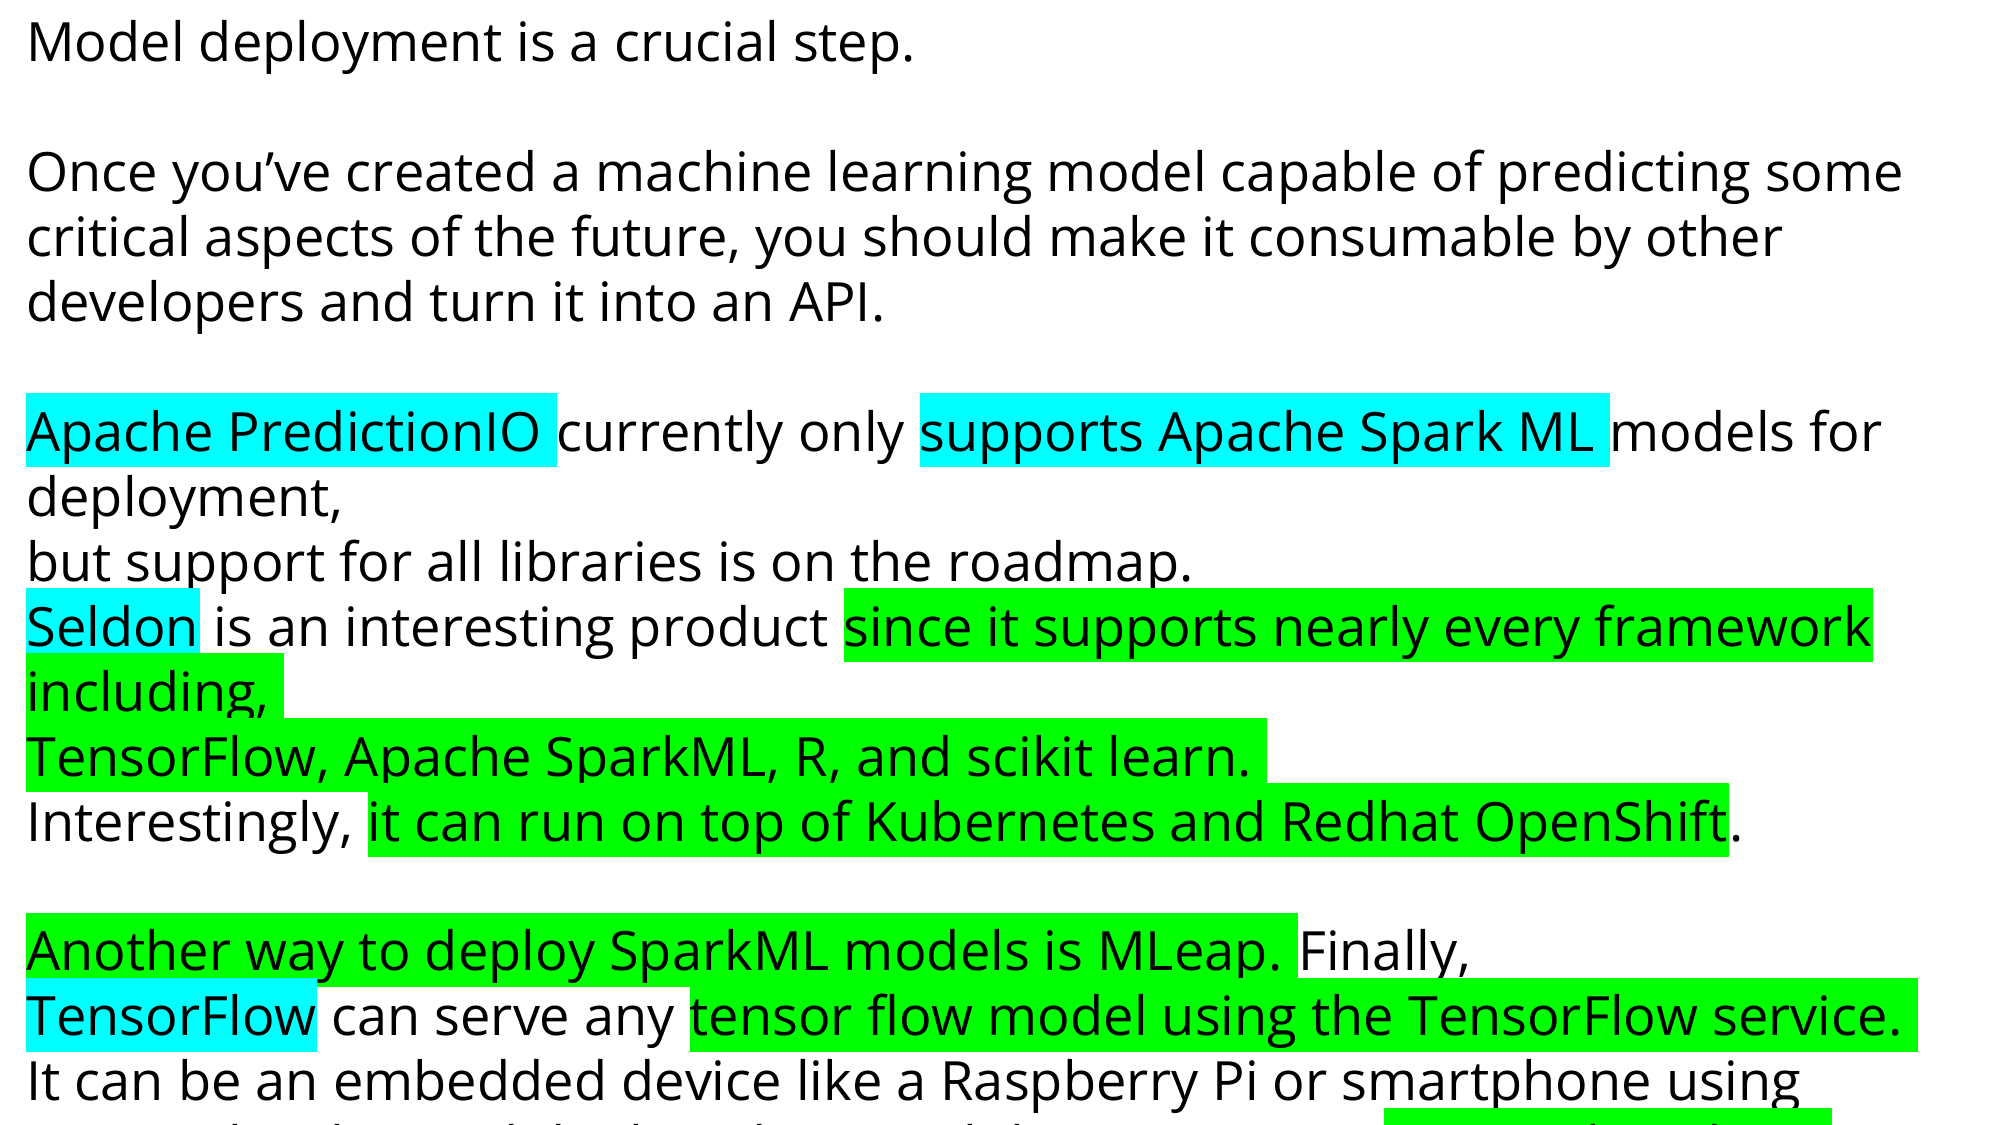

Model deployment is a crucial step.

Once you’ve created a machine learning model capable of predicting some critical aspects of the future, you should make it consumable by other developers and turn it into an API.

Apache PredictionIO currently only supports Apache Spark ML models for deployment,
but support for all libraries is on the roadmap.
Seldon is an interesting product since it supports nearly every framework including,
TensorFlow, Apache SparkML, R, and scikit learn.
Interestingly, it can run on top of Kubernetes and Redhat OpenShift.

Another way to deploy SparkML models is MLeap. Finally,
TensorFlow can serve any tensor flow model using the TensorFlow service.
It can be an embedded device like a Raspberry Pi or smartphone using
TensorFlow lite and deployed to a web browser using TensorFlow dot JS.